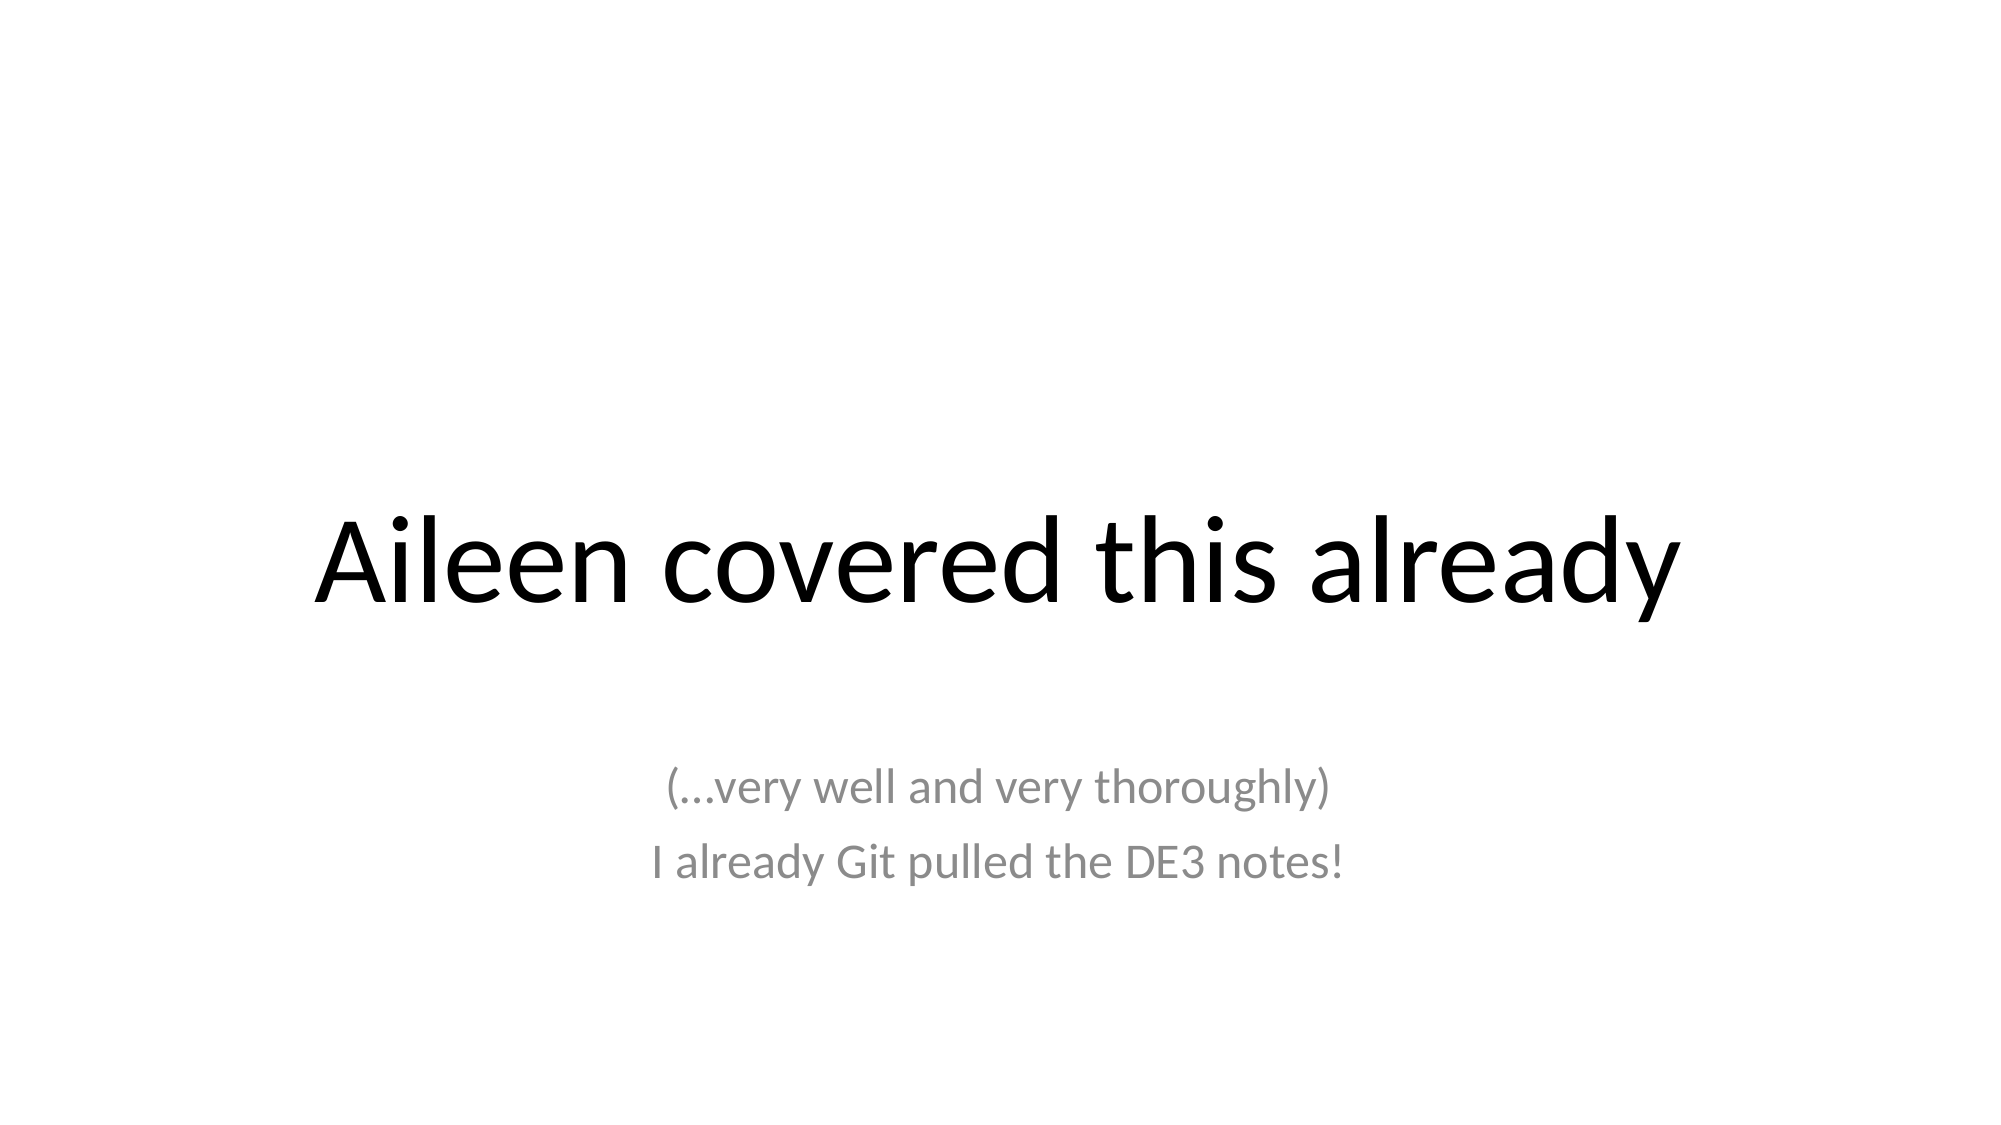

# Aileen covered this already
(…very well and very thoroughly)
I already Git pulled the DE3 notes!